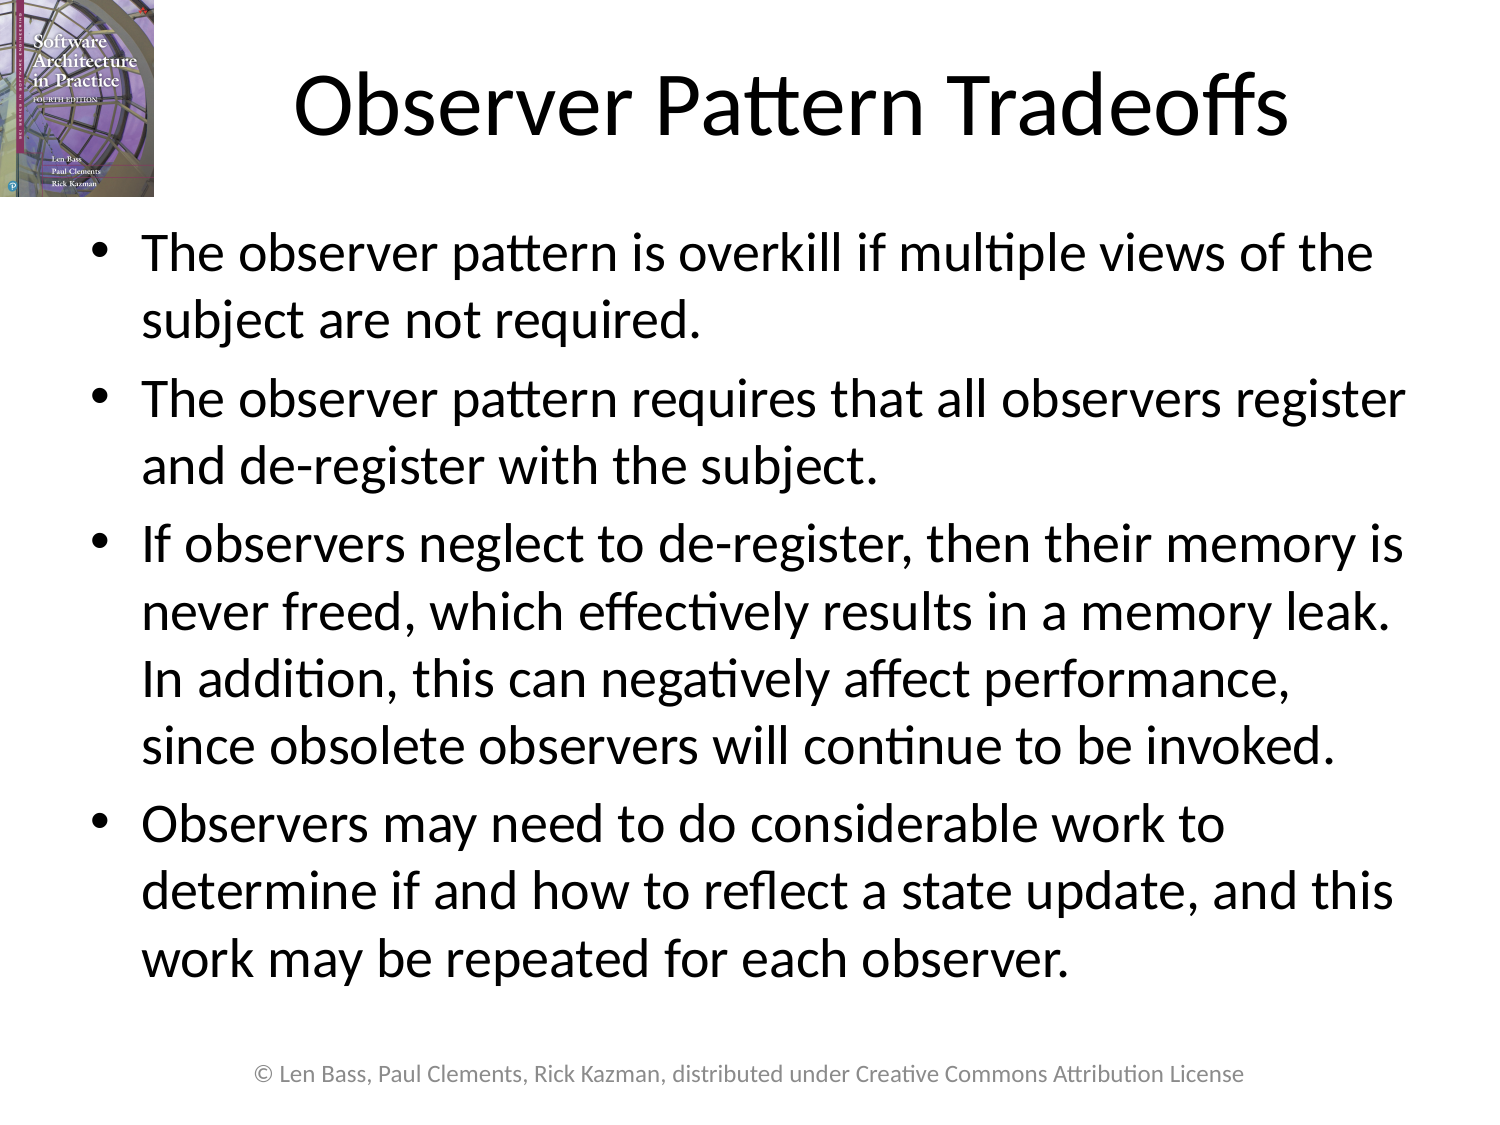

# Observer Pattern Tradeoffs
The observer pattern is overkill if multiple views of the subject are not required.
The observer pattern requires that all observers register and de-register with the subject.
If observers neglect to de-register, then their memory is never freed, which effectively results in a memory leak. In addition, this can negatively affect performance, since obsolete observers will continue to be invoked.
Observers may need to do considerable work to determine if and how to reflect a state update, and this work may be repeated for each observer.
© Len Bass, Paul Clements, Rick Kazman, distributed under Creative Commons Attribution License